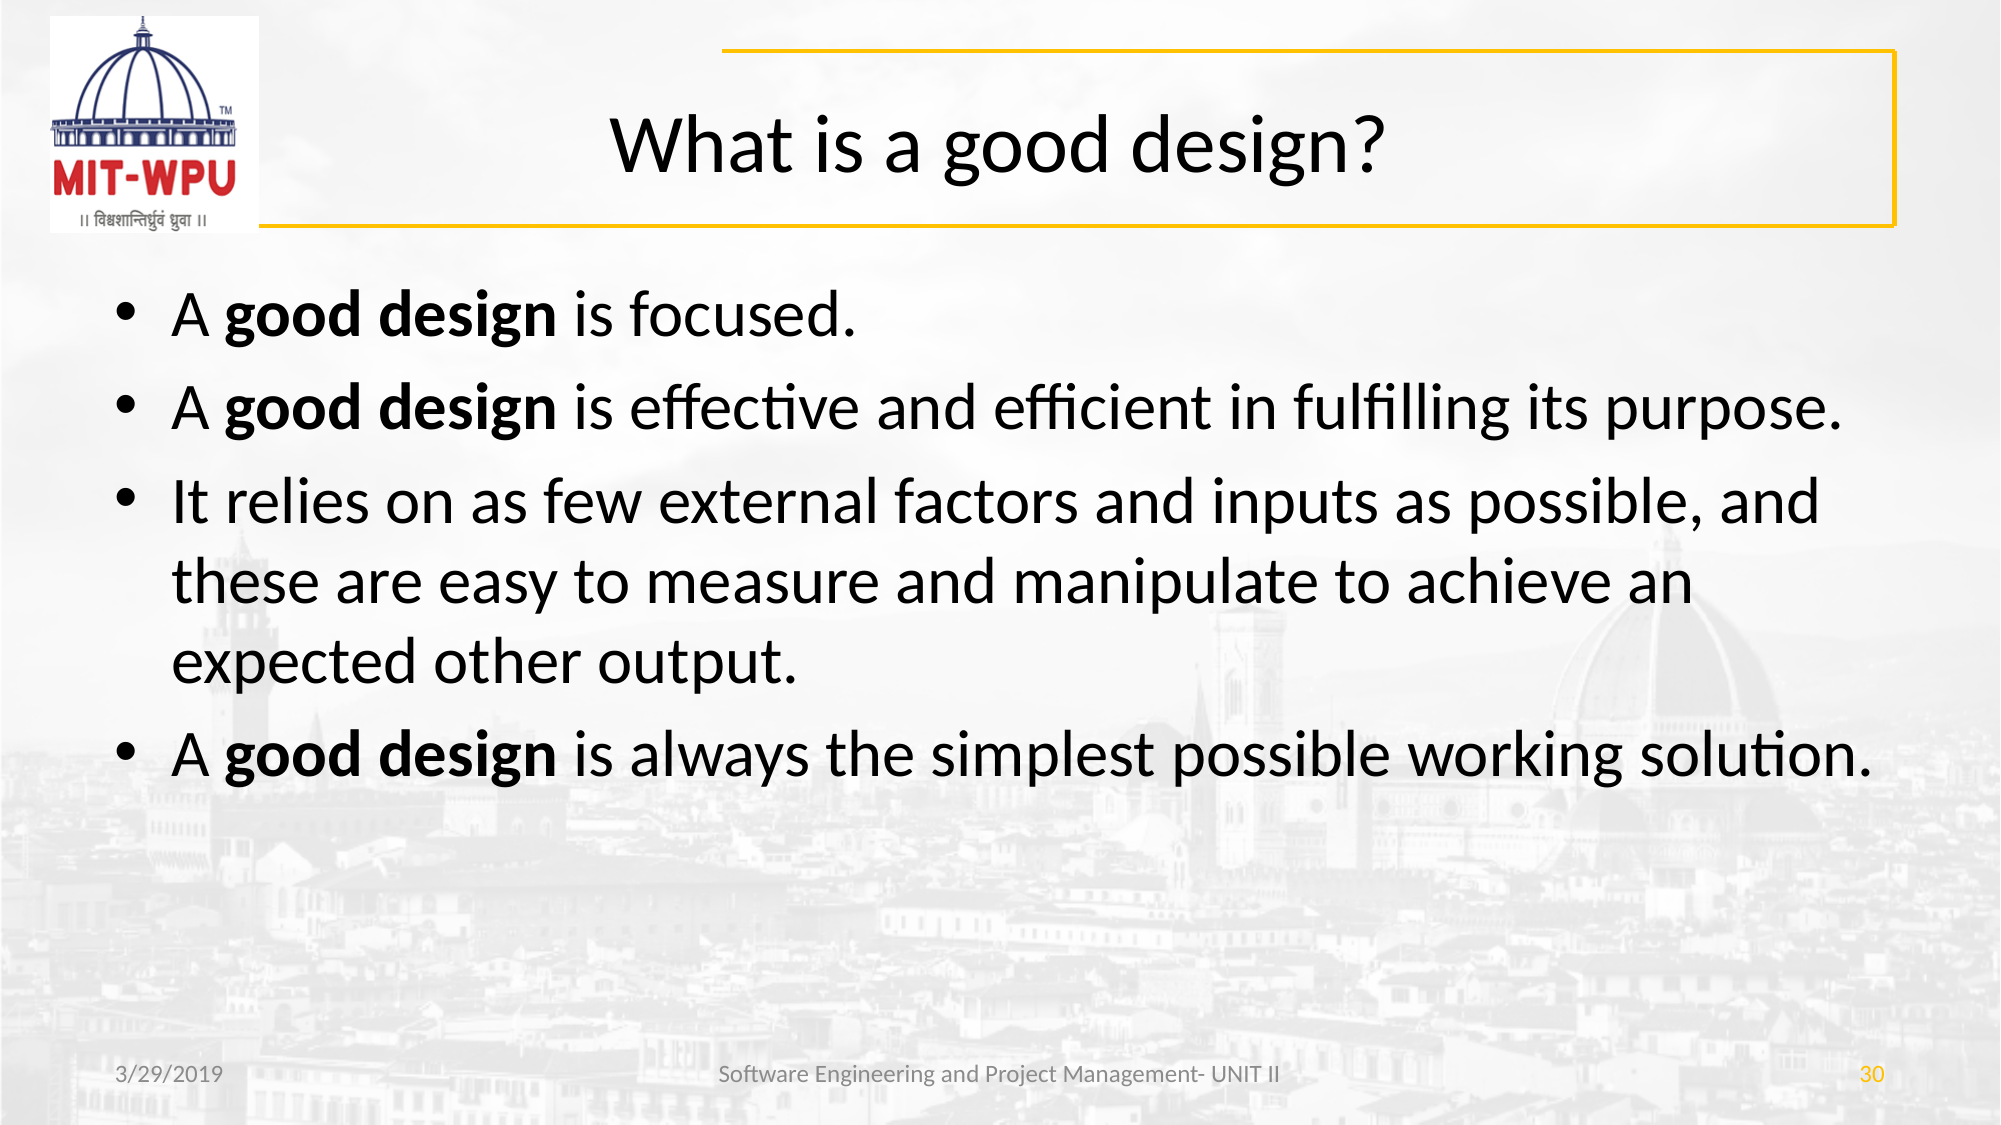

# What is a good design?
A good design is focused.
A good design is effective and efficient in fulfilling its purpose.
It relies on as few external factors and inputs as possible, and these are easy to measure and manipulate to achieve an expected other output.
A good design is always the simplest possible working solution.
3/29/2019
Software Engineering and Project Management- UNIT II
30